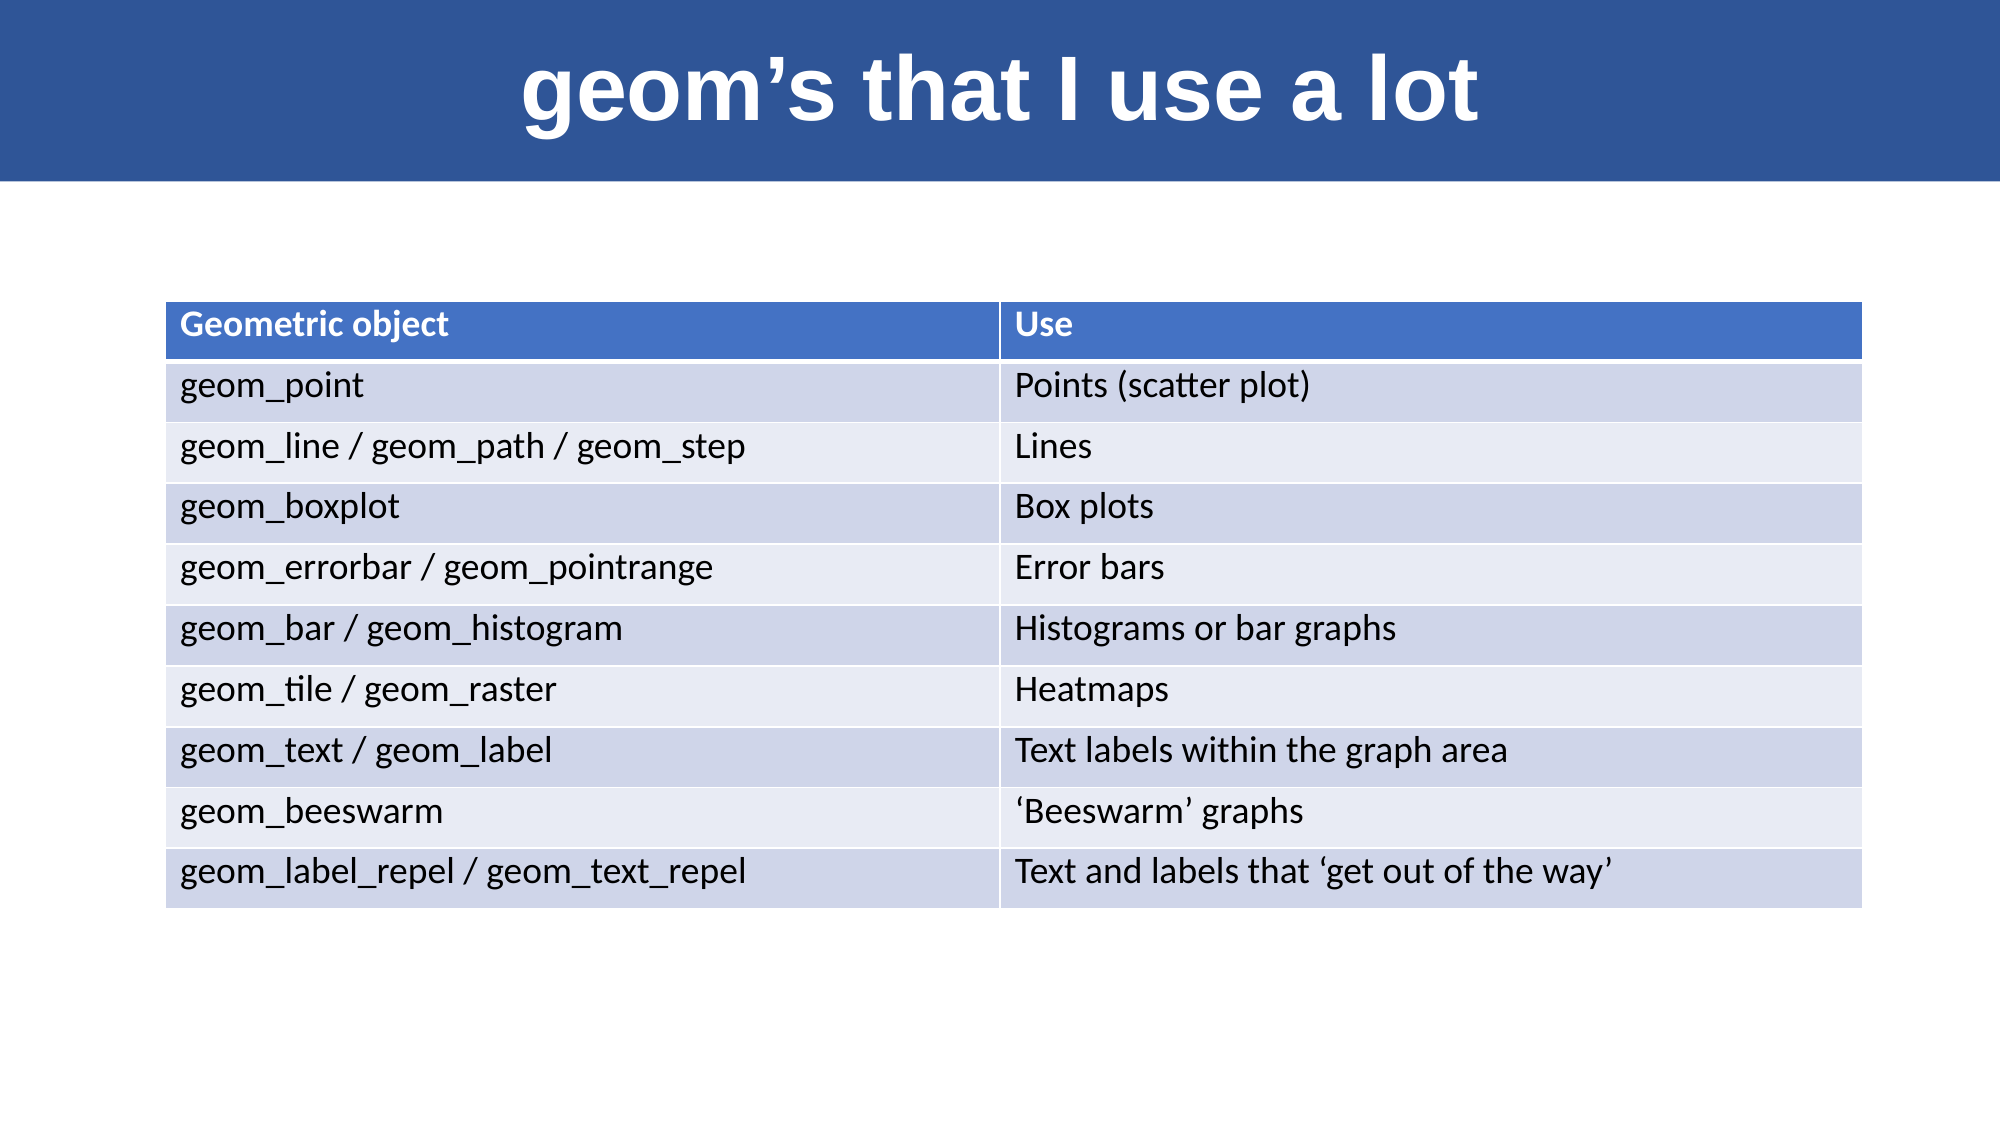

# geom’s that I use a lot
| Geometric object | Use |
| --- | --- |
| geom\_point | Points (scatter plot) |
| geom\_line / geom\_path / geom\_step | Lines |
| geom\_boxplot | Box plots |
| geom\_errorbar / geom\_pointrange | Error bars |
| geom\_bar / geom\_histogram | Histograms or bar graphs |
| geom\_tile / geom\_raster | Heatmaps |
| geom\_text / geom\_label | Text labels within the graph area |
| geom\_beeswarm | ‘Beeswarm’ graphs |
| geom\_label\_repel / geom\_text\_repel | Text and labels that ‘get out of the way’ |